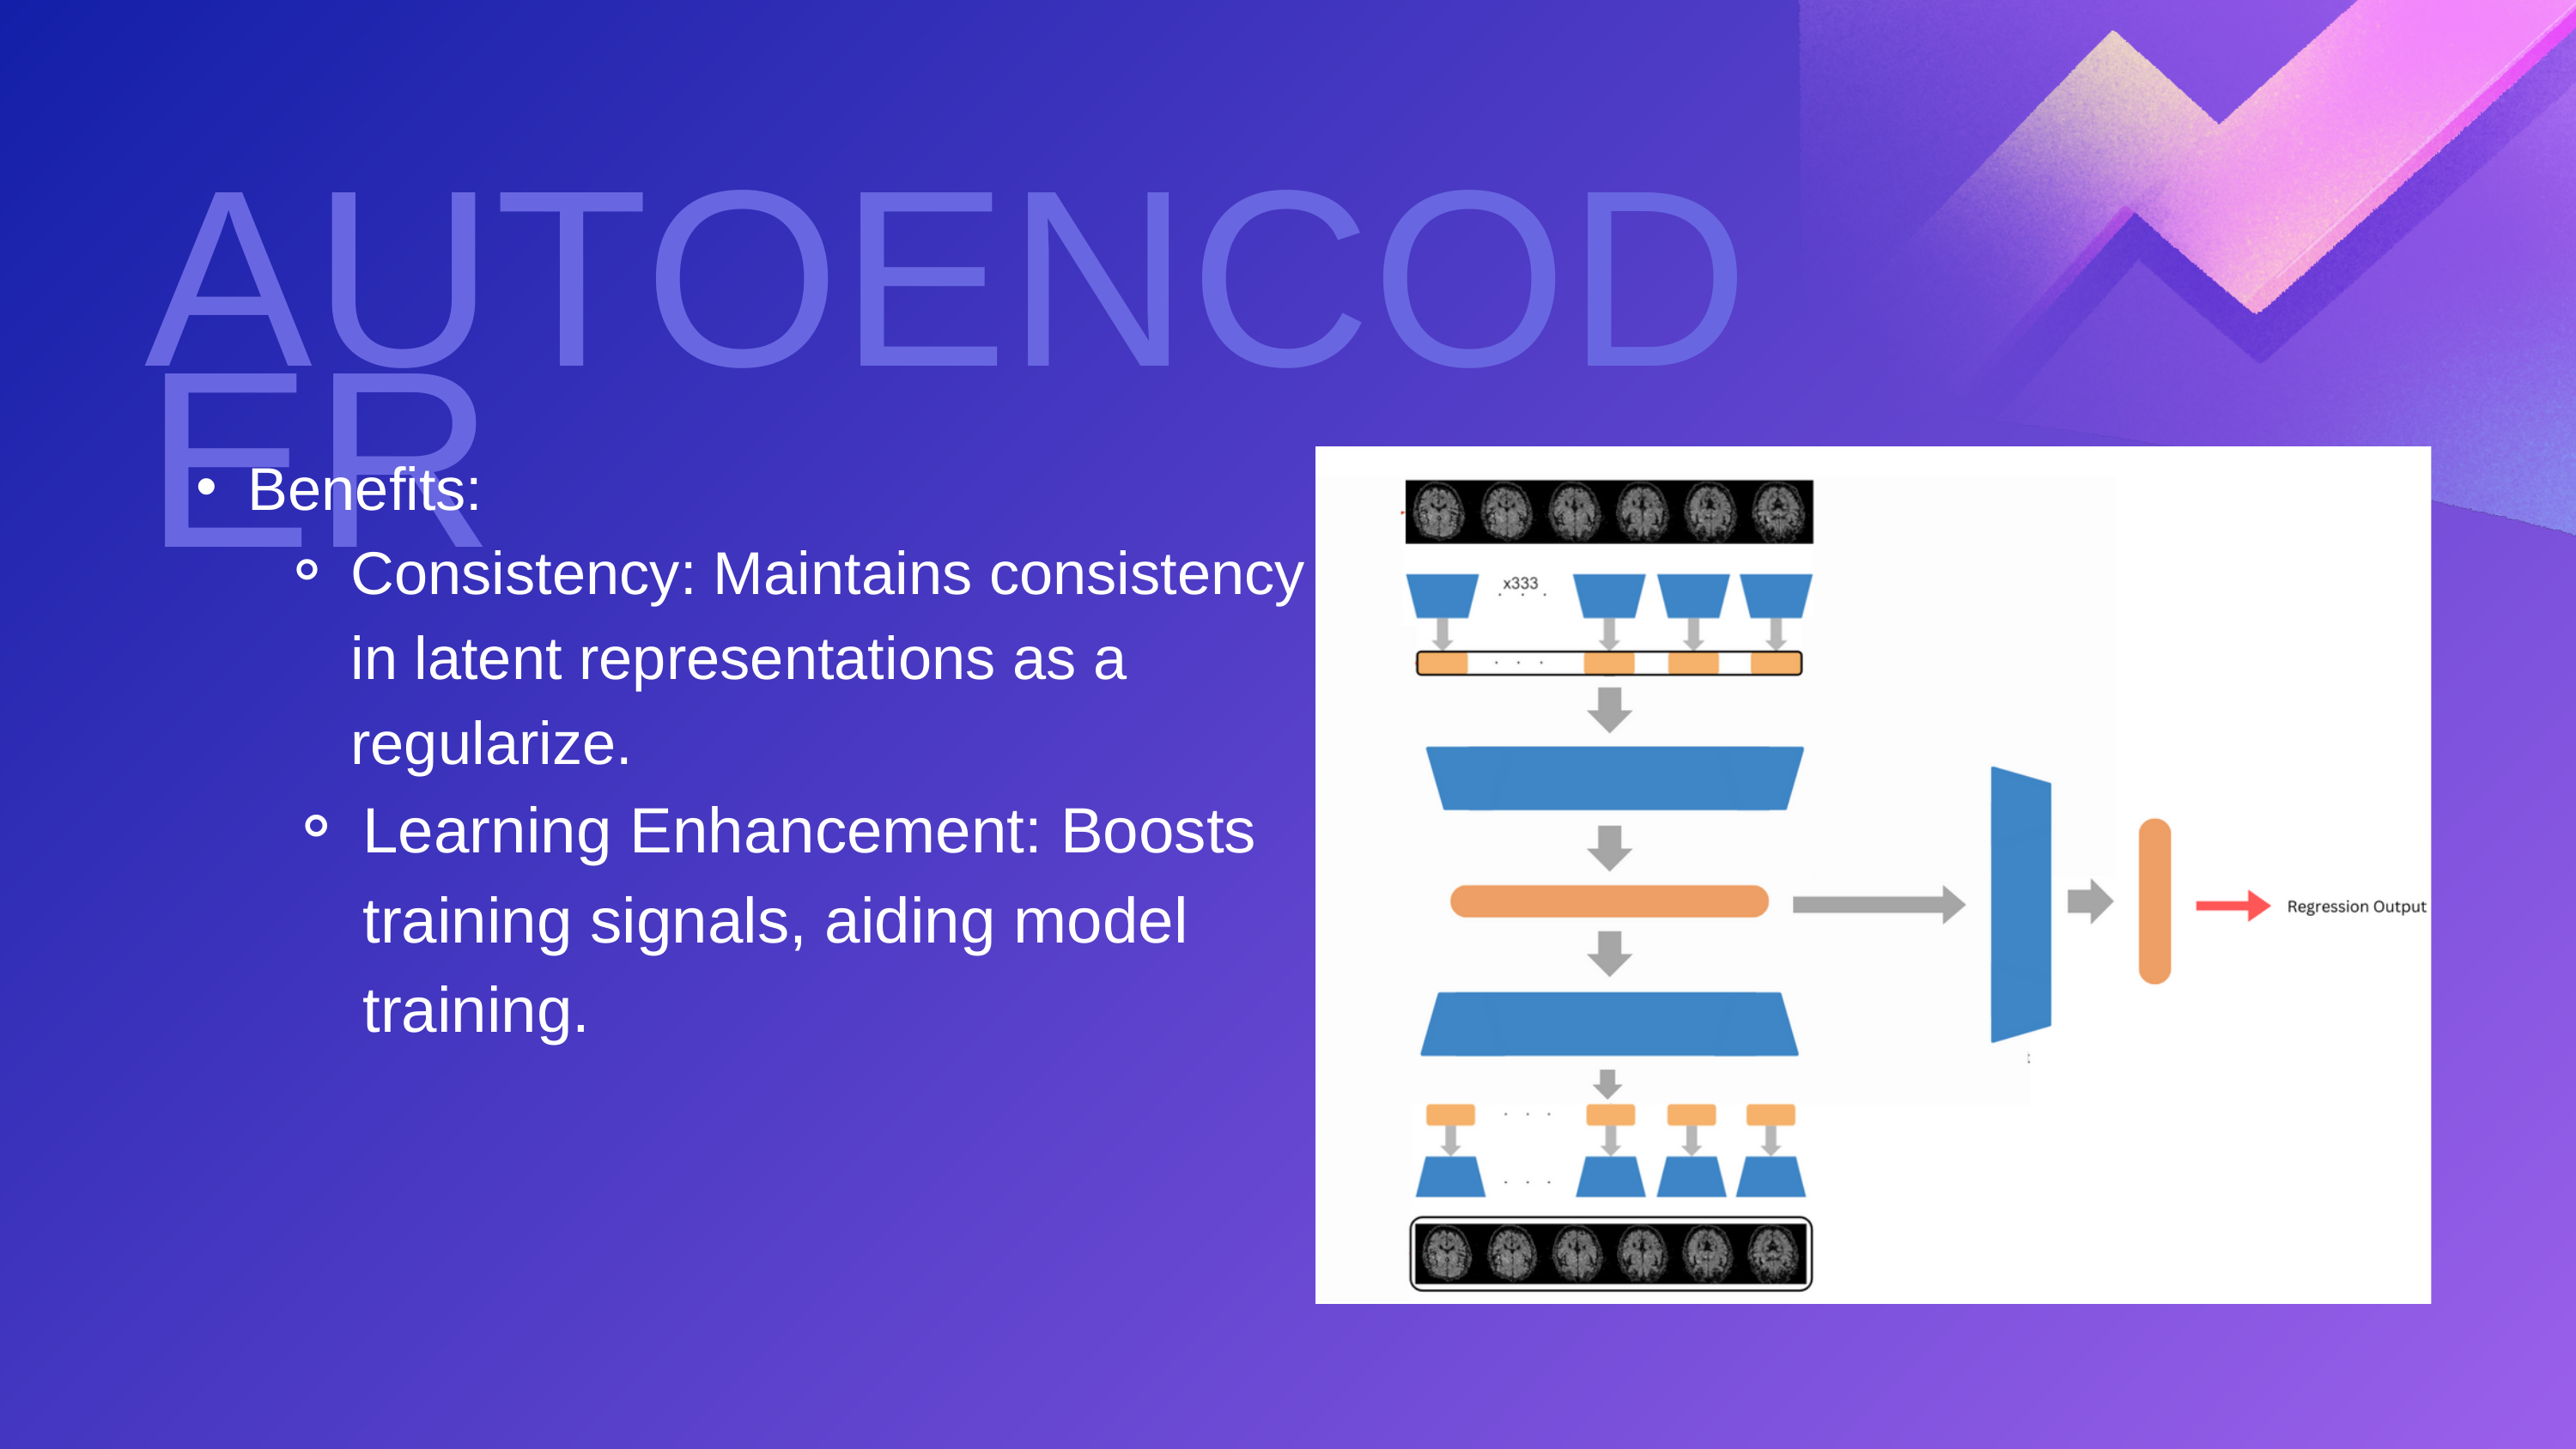

AUTOENCODER
Benefits:
Consistency: Maintains consistency in latent representations as a regularize.
Learning Enhancement: Boosts training signals, aiding model training.